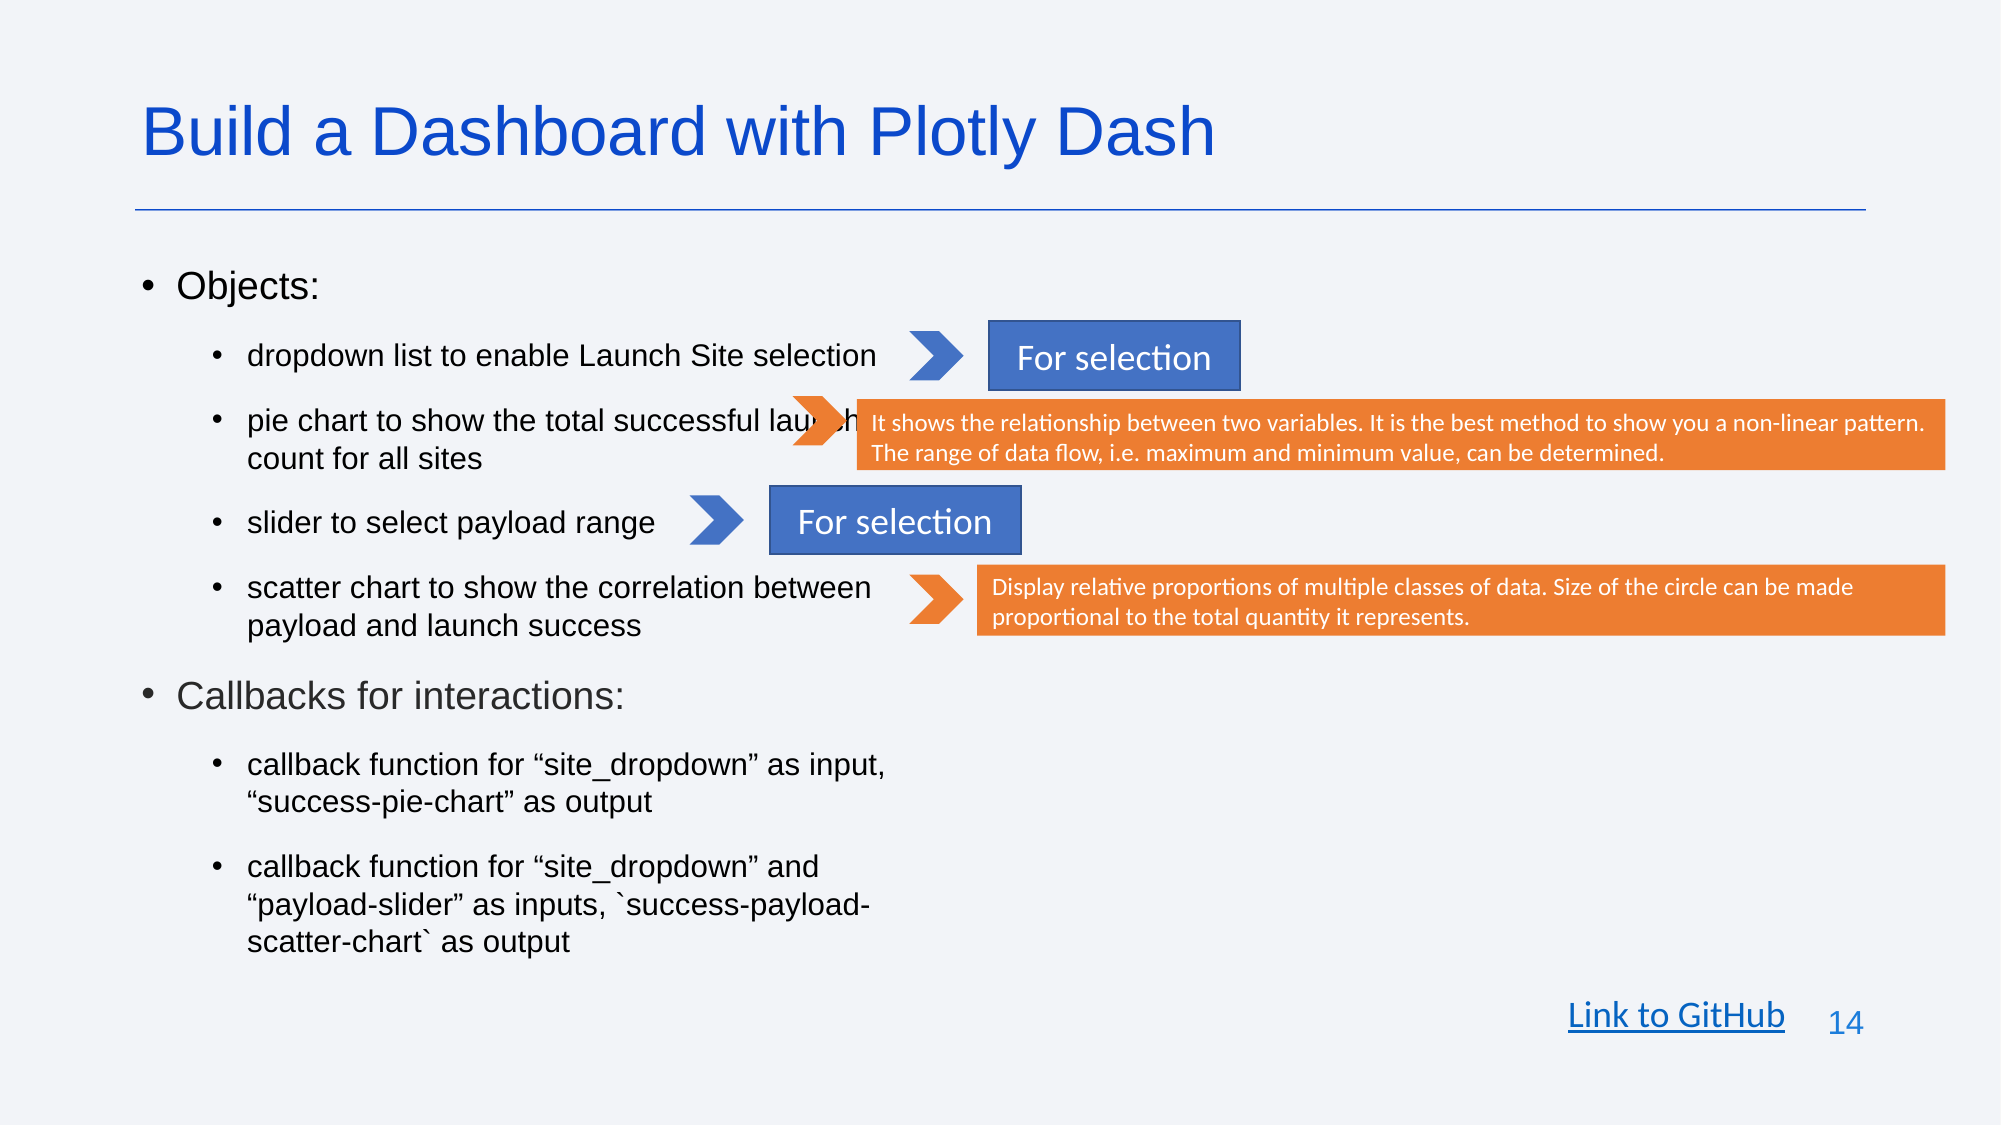

Build a Dashboard with Plotly Dash
Objects:
dropdown list to enable Launch Site selection
pie chart to show the total successful launches count for all sites
slider to select payload range
scatter chart to show the correlation between payload and launch success
Callbacks for interactions:
callback function for “site_dropdown” as input, “success-pie-chart” as output
callback function for “site_dropdown” and “payload-slider” as inputs, `success-payload-scatter-chart` as output

For selection

It shows the relationship between two variables. It is the best method to show you a non-linear pattern. The range of data flow, i.e. maximum and minimum value, can be determined.
For selection

Display relative proportions of multiple classes of data. Size of the circle can be made proportional to the total quantity it represents.

Link to GitHub
14